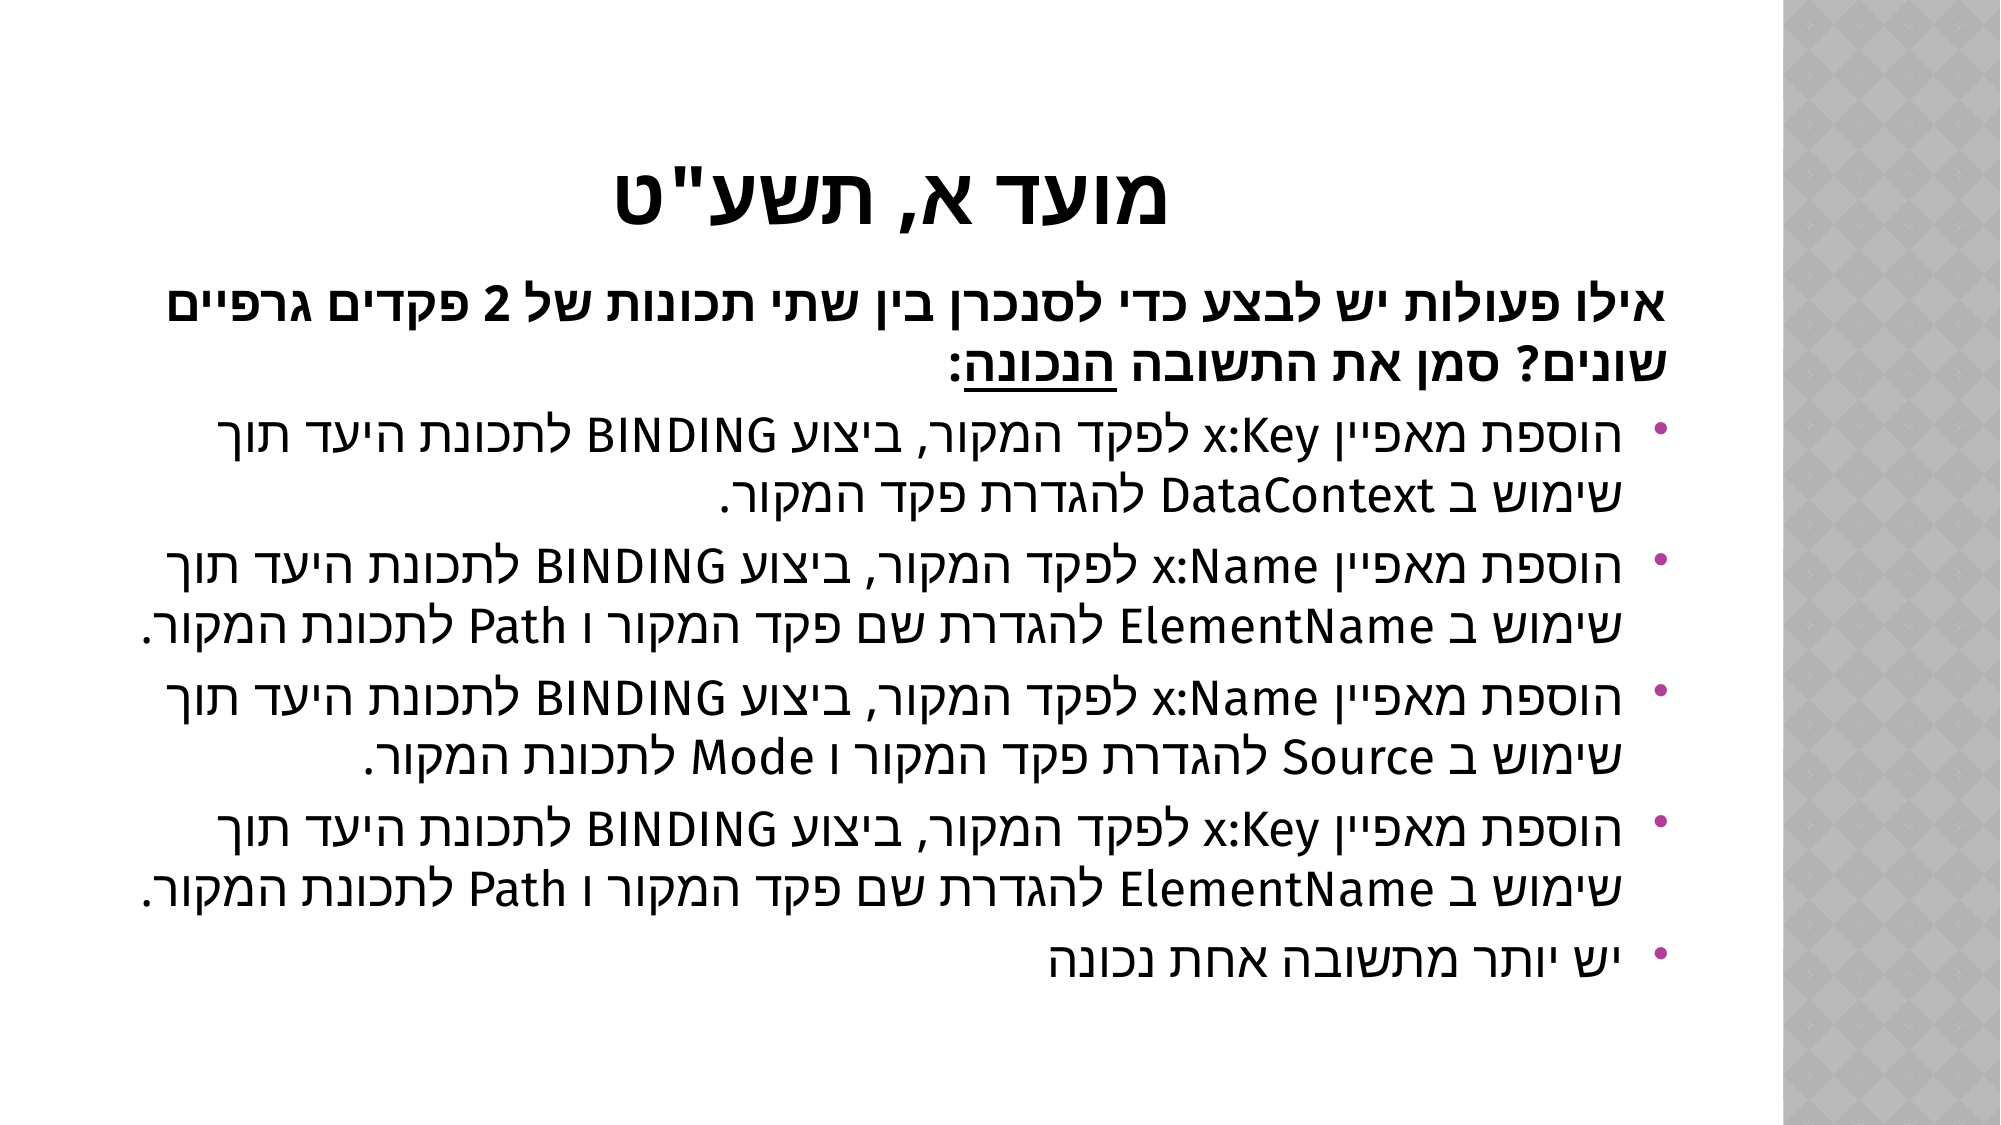

# מועד א, תשע"ט
אילו פעולות יש לבצע כדי לסנכרן בין שתי תכונות של 2 פקדים גרפיים שונים? סמן את התשובה הנכונה:
הוספת מאפיין x:Key לפקד המקור, ביצוע BINDING לתכונת היעד תוך שימוש ב DataContext להגדרת פקד המקור.
הוספת מאפיין x:Name לפקד המקור, ביצוע BINDING לתכונת היעד תוך שימוש ב ElementName להגדרת שם פקד המקור ו Path לתכונת המקור.
הוספת מאפיין x:Name לפקד המקור, ביצוע BINDING לתכונת היעד תוך שימוש ב Source להגדרת פקד המקור ו Mode לתכונת המקור.
הוספת מאפיין x:Key לפקד המקור, ביצוע BINDING לתכונת היעד תוך שימוש ב ElementName להגדרת שם פקד המקור ו Path לתכונת המקור.
יש יותר מתשובה אחת נכונה